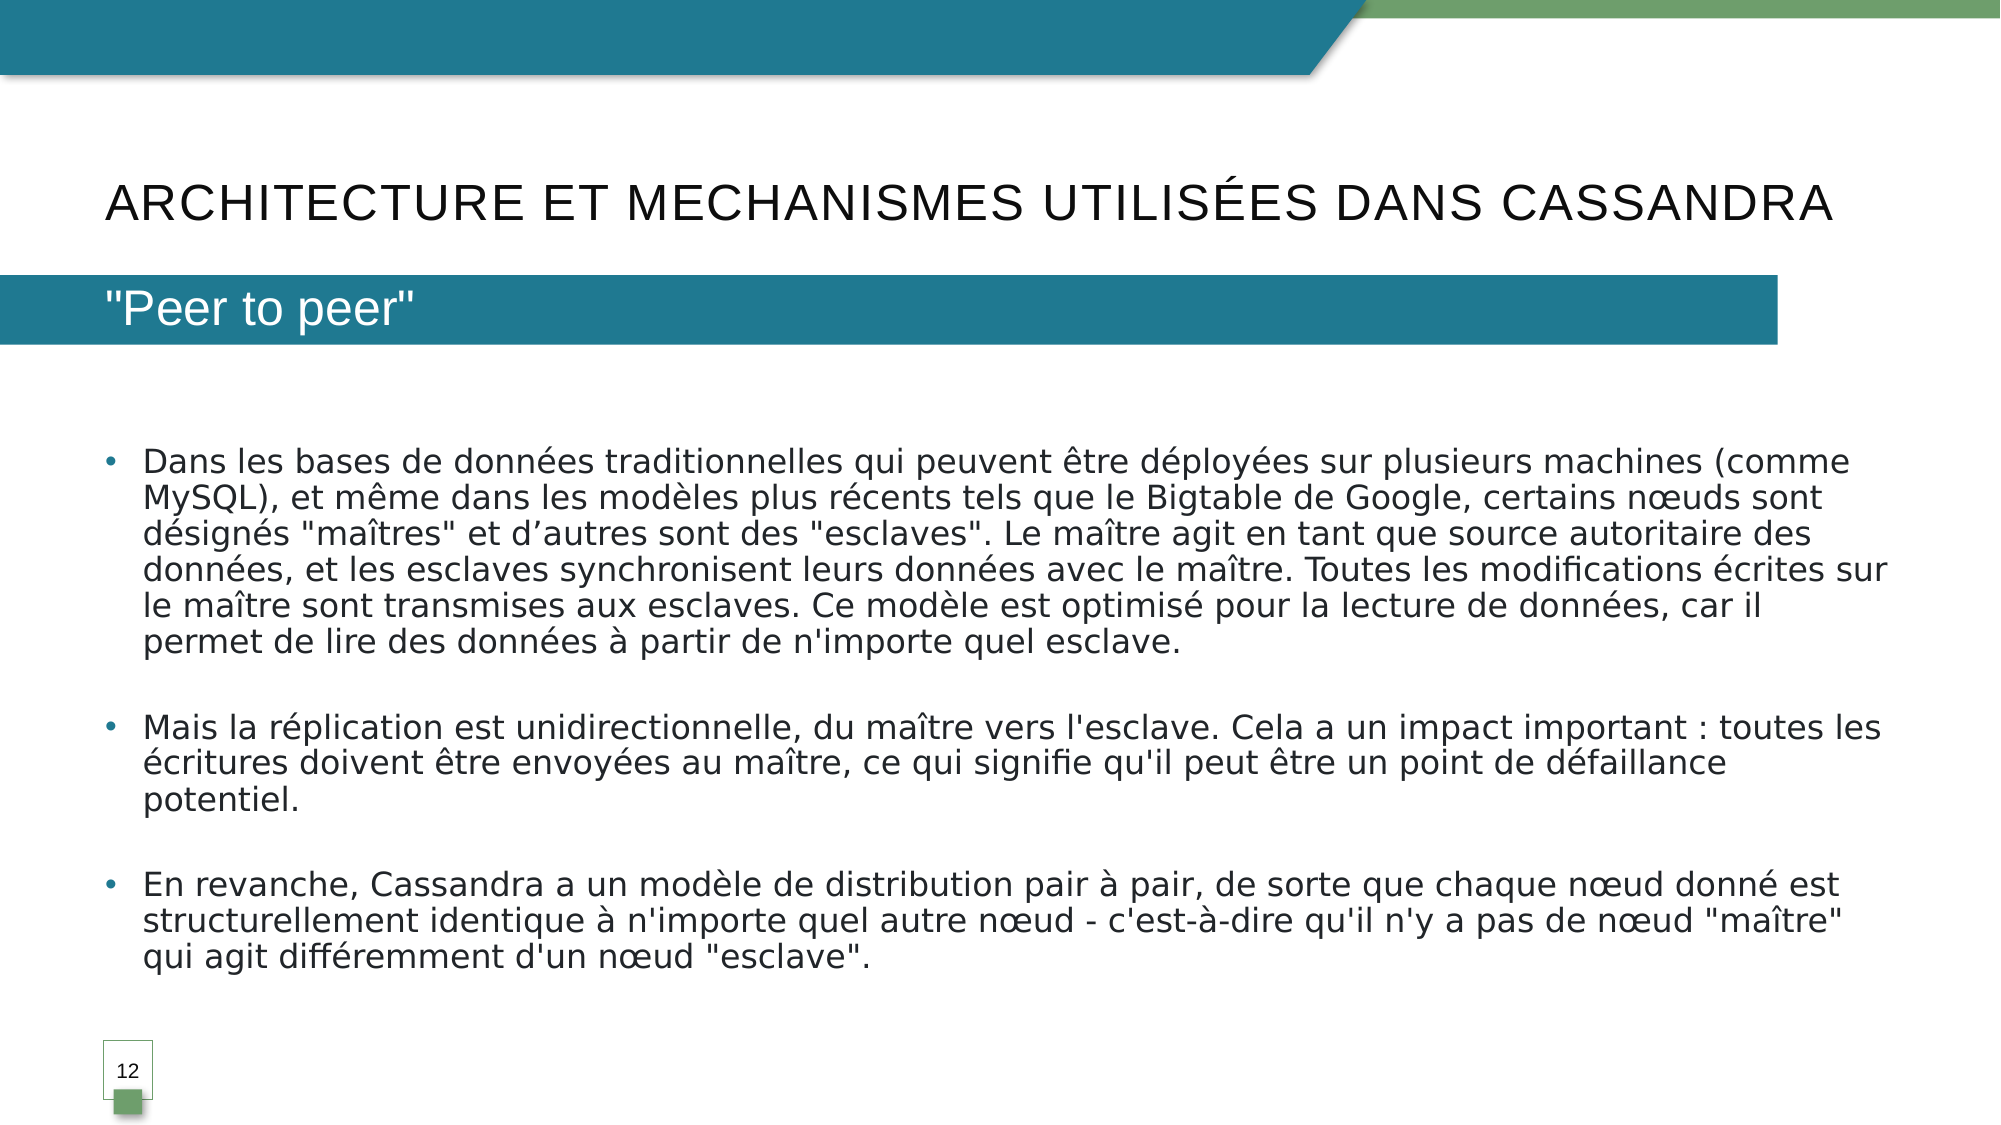

# Architecture et mechanismes utilisées dans Cassandra
"Peer to peer"
Dans les bases de données traditionnelles qui peuvent être déployées sur plusieurs machines (comme MySQL), et même dans les modèles plus récents tels que le Bigtable de Google, certains nœuds sont désignés "maîtres" et d’autres sont des "esclaves". Le maître agit en tant que source autoritaire des données, et les esclaves synchronisent leurs données avec le maître. Toutes les modifications écrites sur le maître sont transmises aux esclaves. Ce modèle est optimisé pour la lecture de données, car il permet de lire des données à partir de n'importe quel esclave.
Mais la réplication est unidirectionnelle, du maître vers l'esclave. Cela a un impact important : toutes les écritures doivent être envoyées au maître, ce qui signifie qu'il peut être un point de défaillance potentiel.
En revanche, Cassandra a un modèle de distribution pair à pair, de sorte que chaque nœud donné est structurellement identique à n'importe quel autre nœud - c'est-à-dire qu'il n'y a pas de nœud "maître" qui agit différemment d'un nœud "esclave".
12